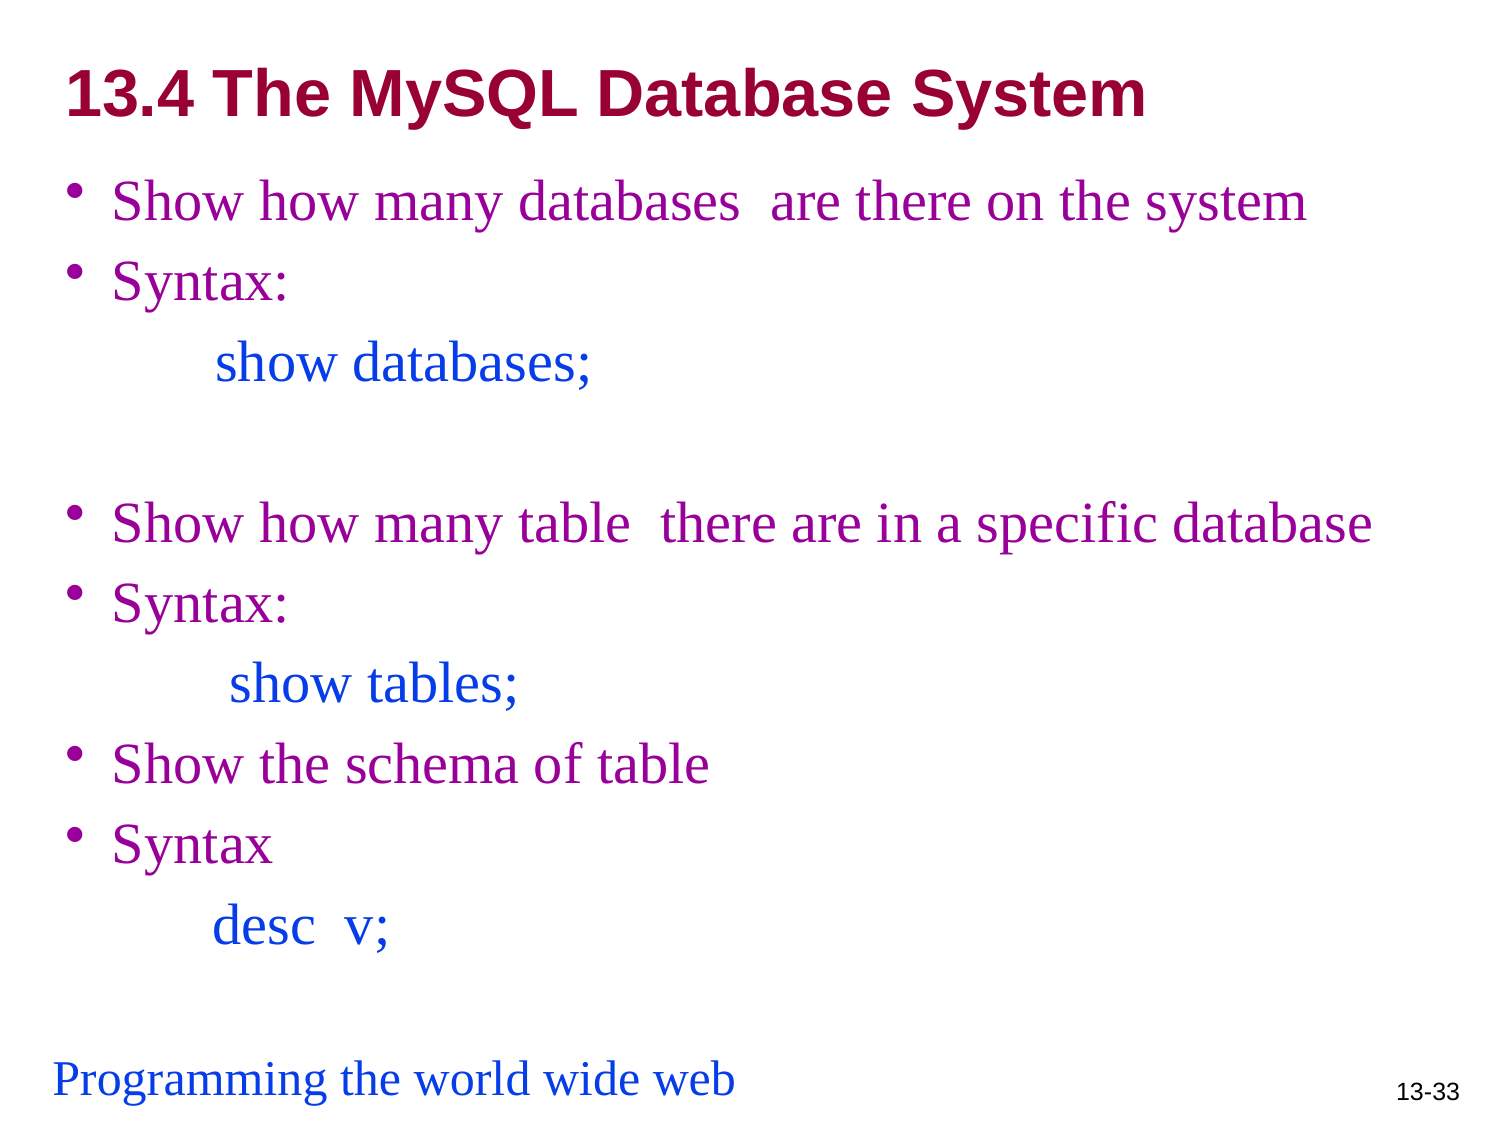

# 13.4 The MySQL Database System
Show how many databases  are there on the system
Syntax:
show databases;

Show how many table  there are in a specific database
Syntax:
 show tables;
Show the schema of table
Syntax
     desc  v;